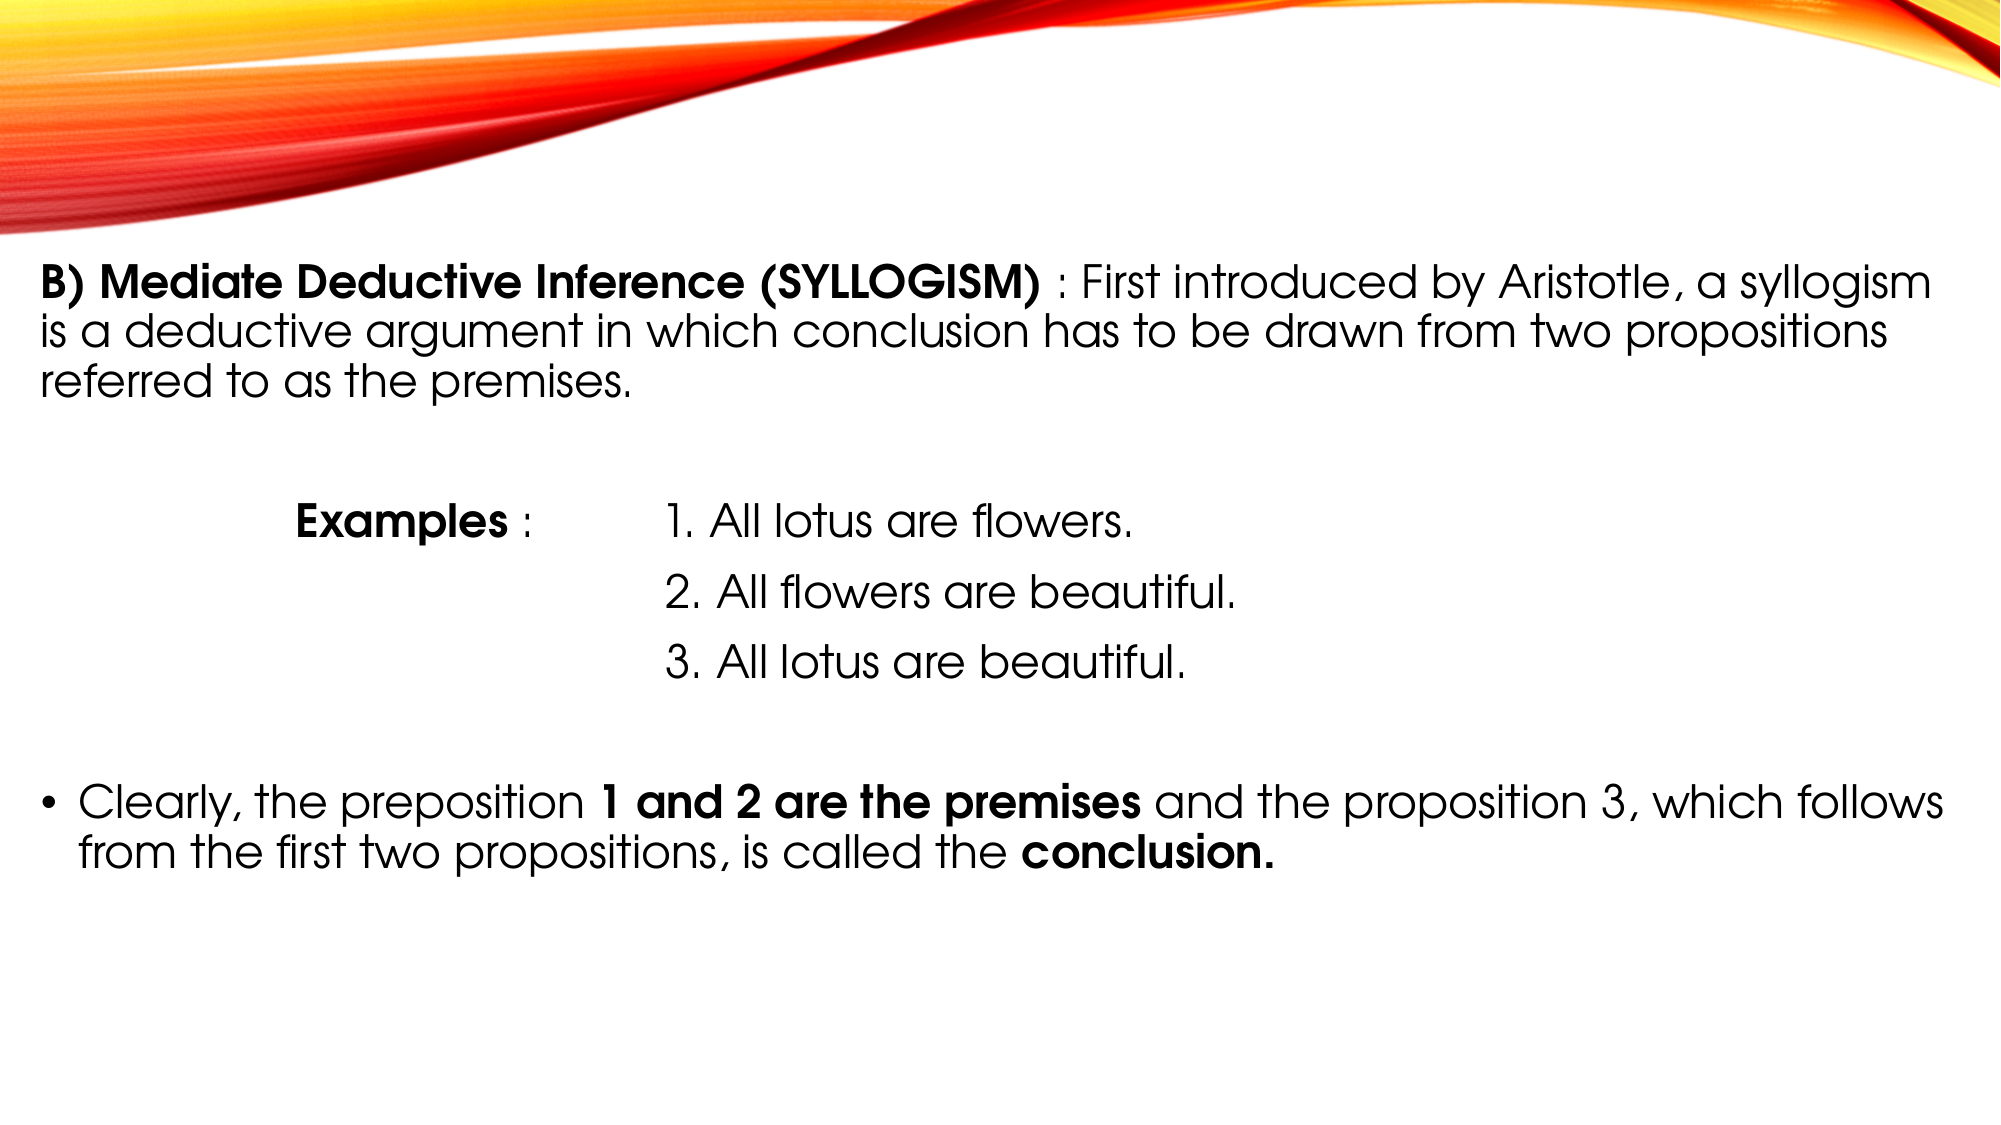

B) Mediate Deductive Inference (SYLLOGISM) : First introduced by Aristotle, a syllogism is a deductive argument in which conclusion has to be drawn from two propositions referred to as the premises.

                    Examples :          1. All lotus are flowers.
                                                 2. All flowers are beautiful.
                                                 3. All lotus are beautiful.

Clearly, the preposition 1 and 2 are the premises and the proposition 3, which follows from the first two propositions, is called the conclusion.